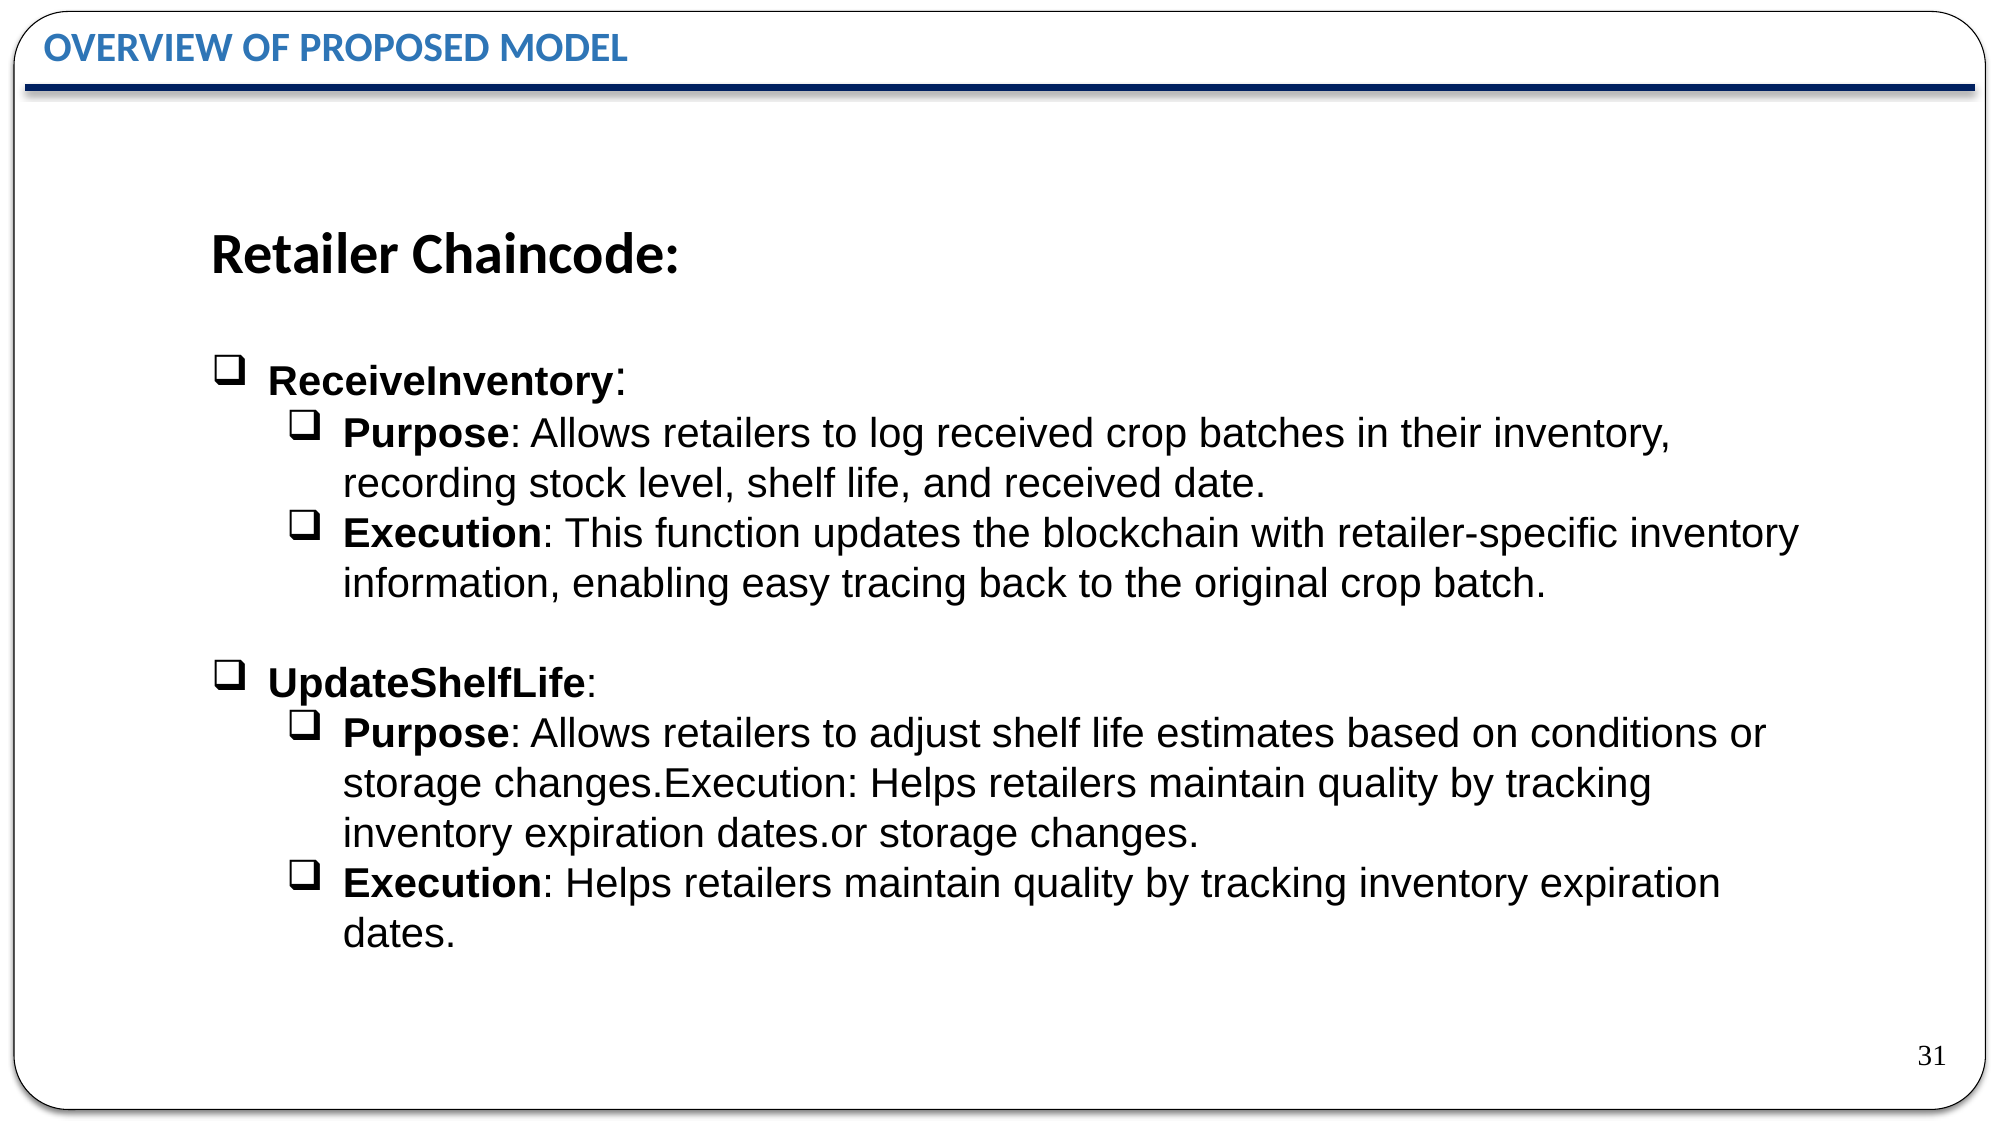

OVERVIEW OF PROPOSED MODEL
Retailer Chaincode:

ReceiveInventory:
Purpose: Allows retailers to log received crop batches in their inventory, recording stock level, shelf life, and received date.
Execution: This function updates the blockchain with retailer-specific inventory information, enabling easy tracing back to the original crop batch.

UpdateShelfLife:
Purpose: Allows retailers to adjust shelf life estimates based on conditions or storage changes.Execution: Helps retailers maintain quality by tracking inventory expiration dates.or storage changes.
Execution: Helps retailers maintain quality by tracking inventory expiration dates.
31